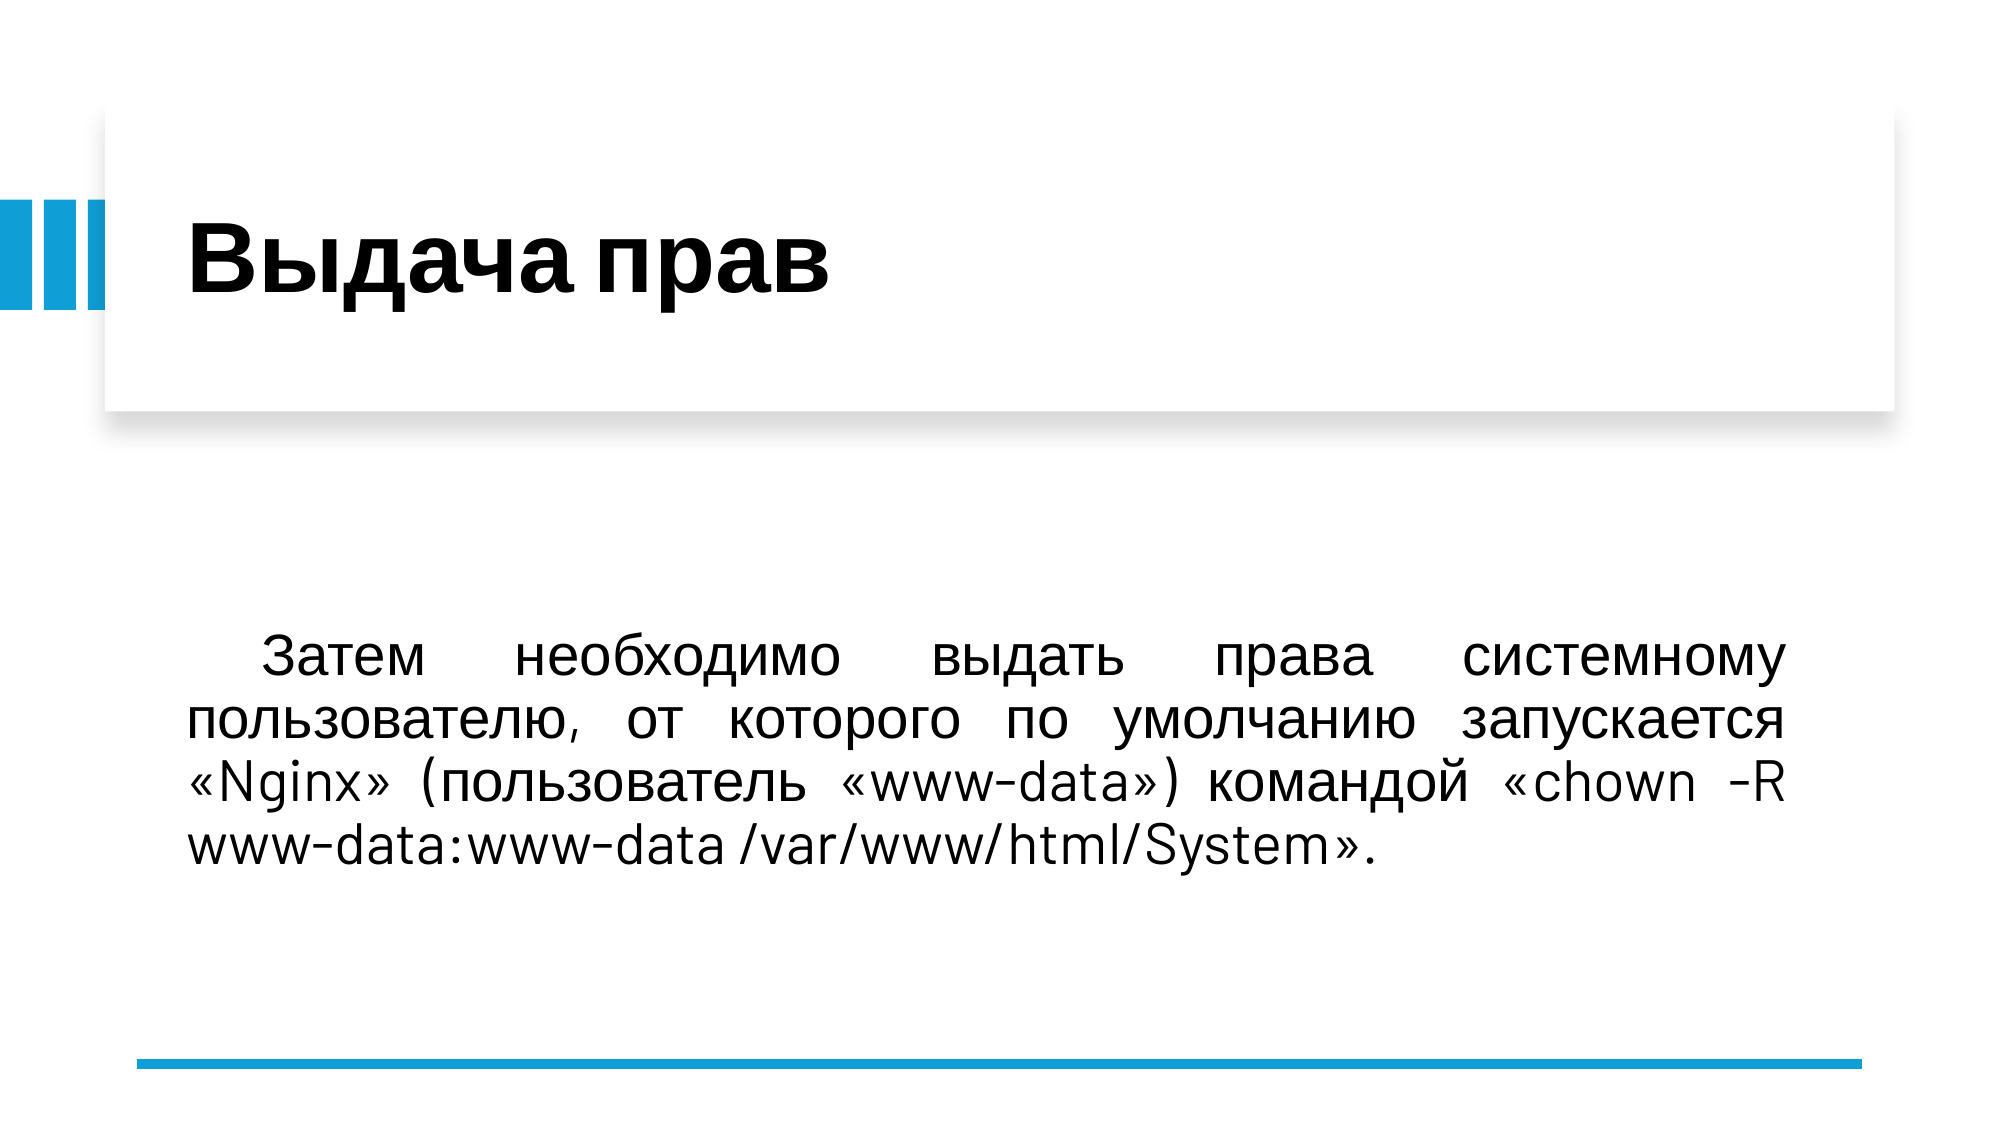

# Выдача прав

Затем необходимо выдать права системному пользователю, от которого по умолчанию запускается «Nginx» (пользователь «www-data») командой «chown -R www-data:www-data /var/www/html/System».